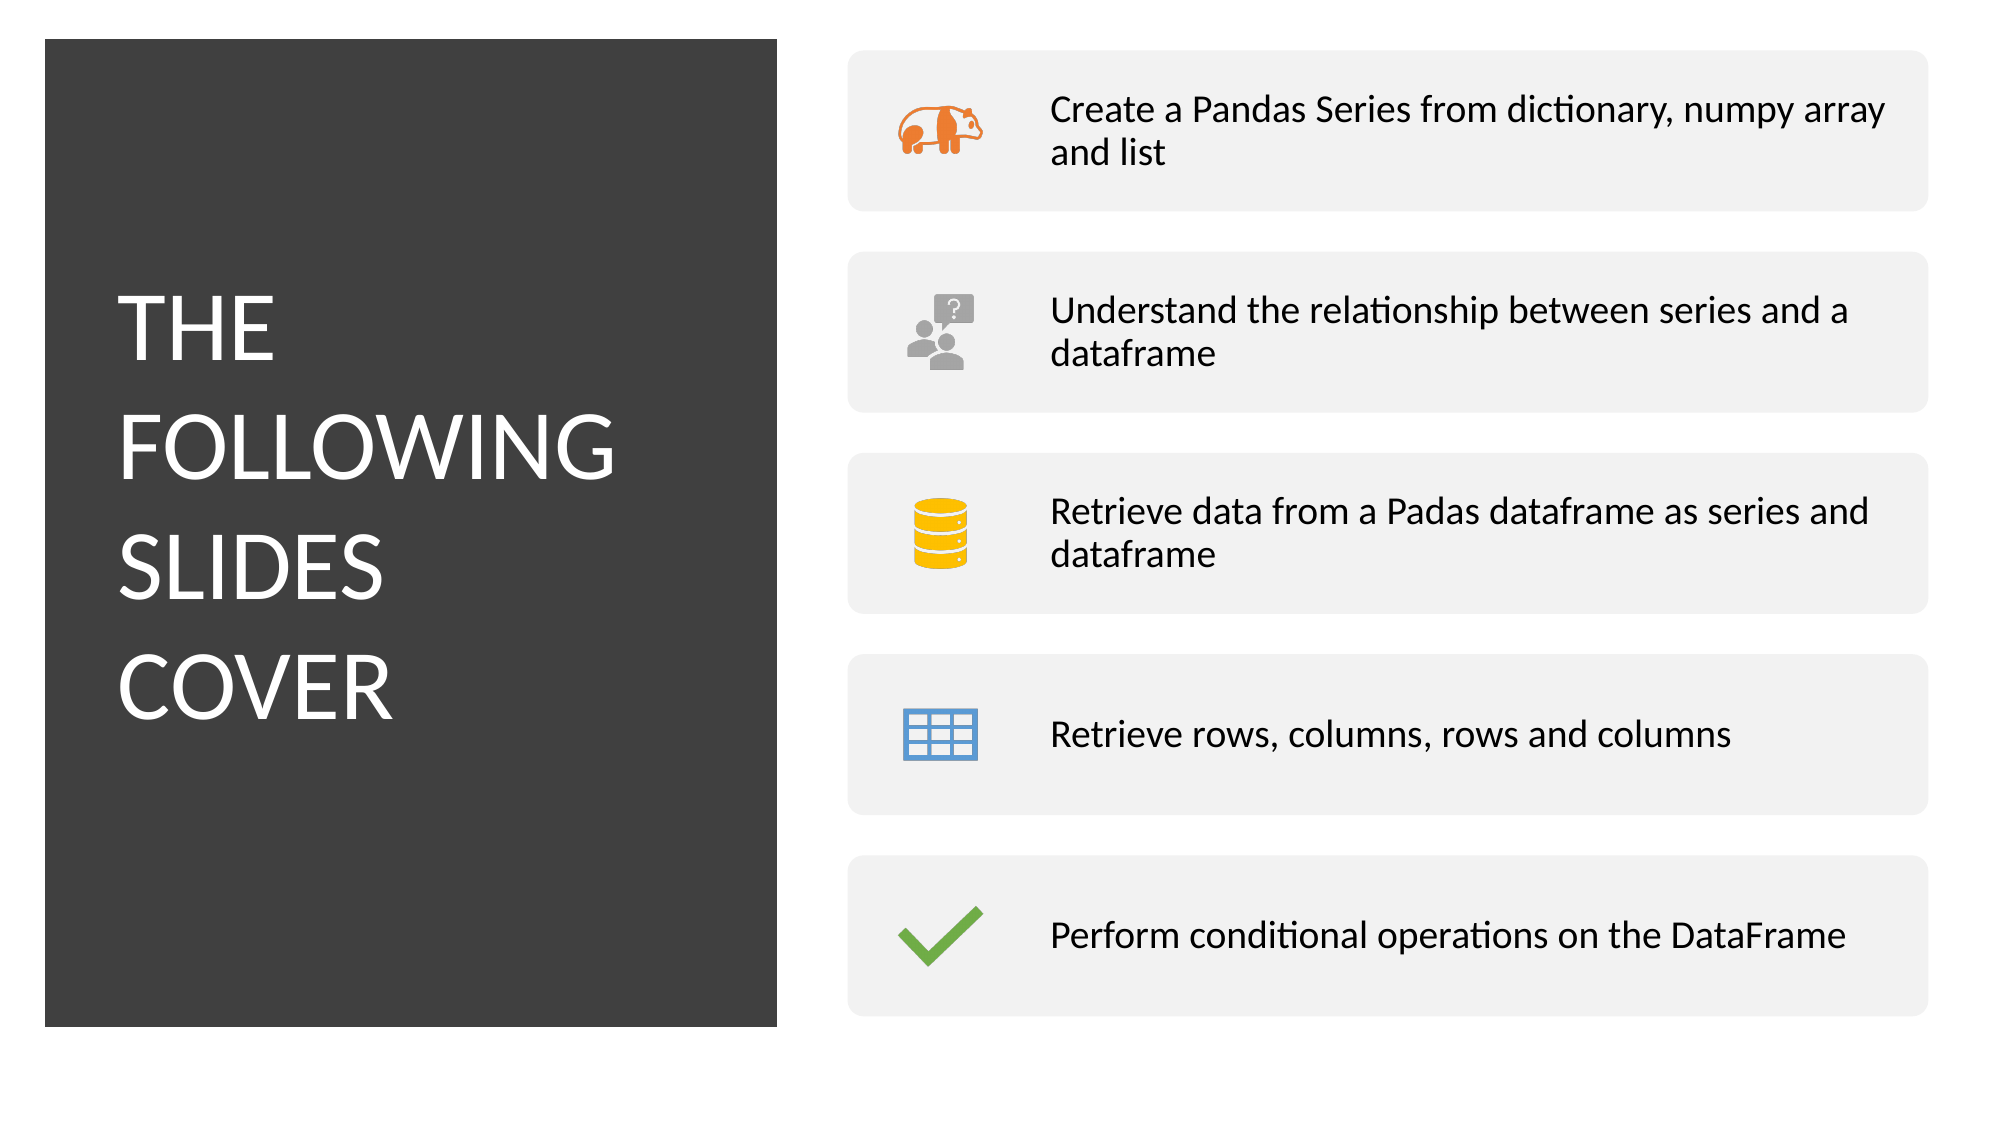

Create a Pandas Series from dictionary, numpy array and list
Understand the relationship between series and a dataframe
Retrieve data from a Padas dataframe as series and dataframe
Retrieve rows, columns, rows and columns
Perform conditional operations on the DataFrame
THE
FOLLOWING
SLIDES
COVER